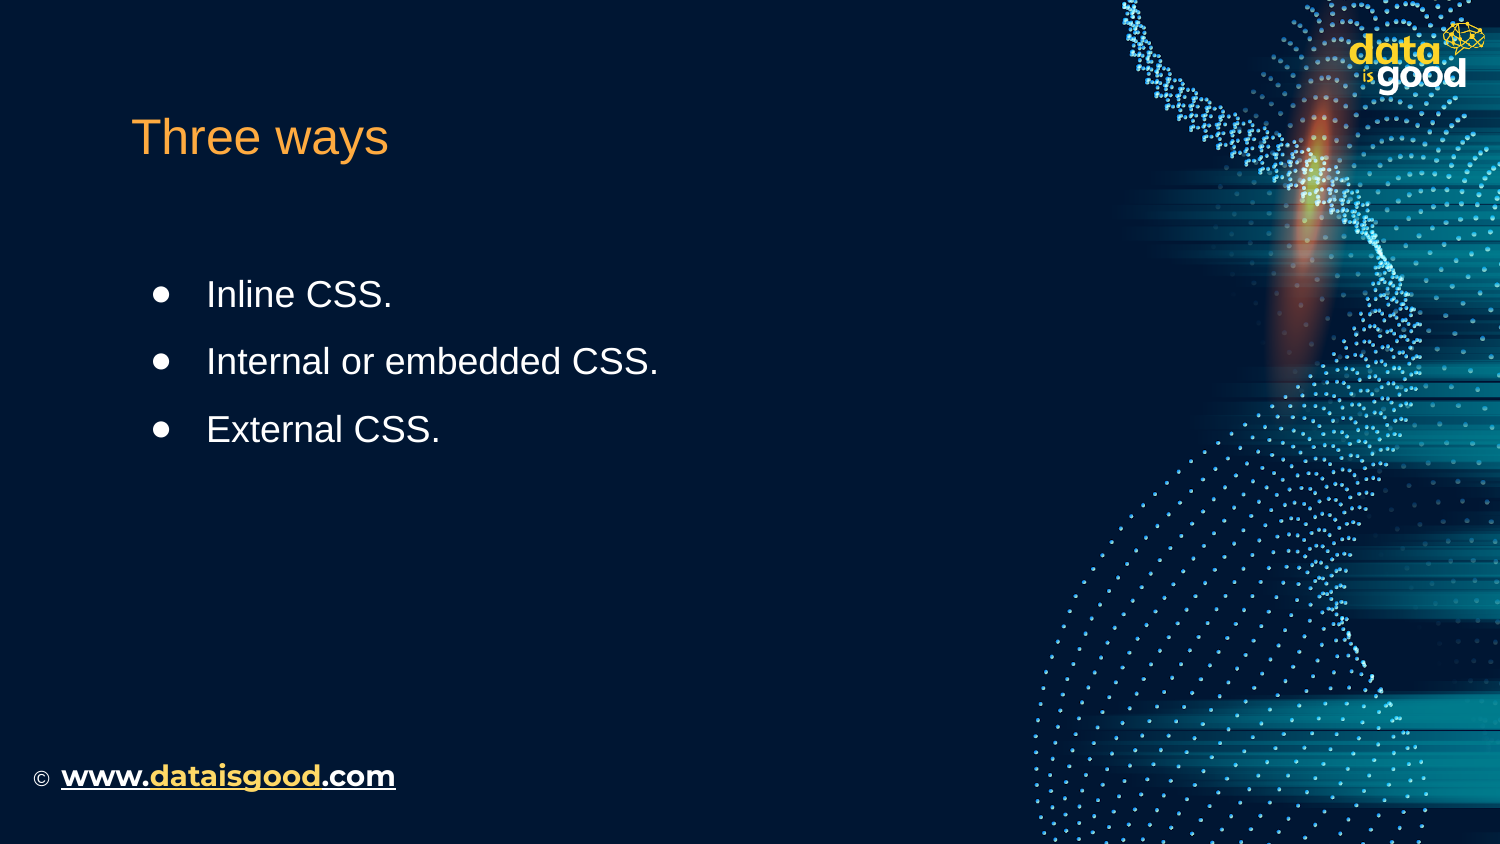

# Three ways
Inline CSS.
Internal or embedded CSS.
External CSS.